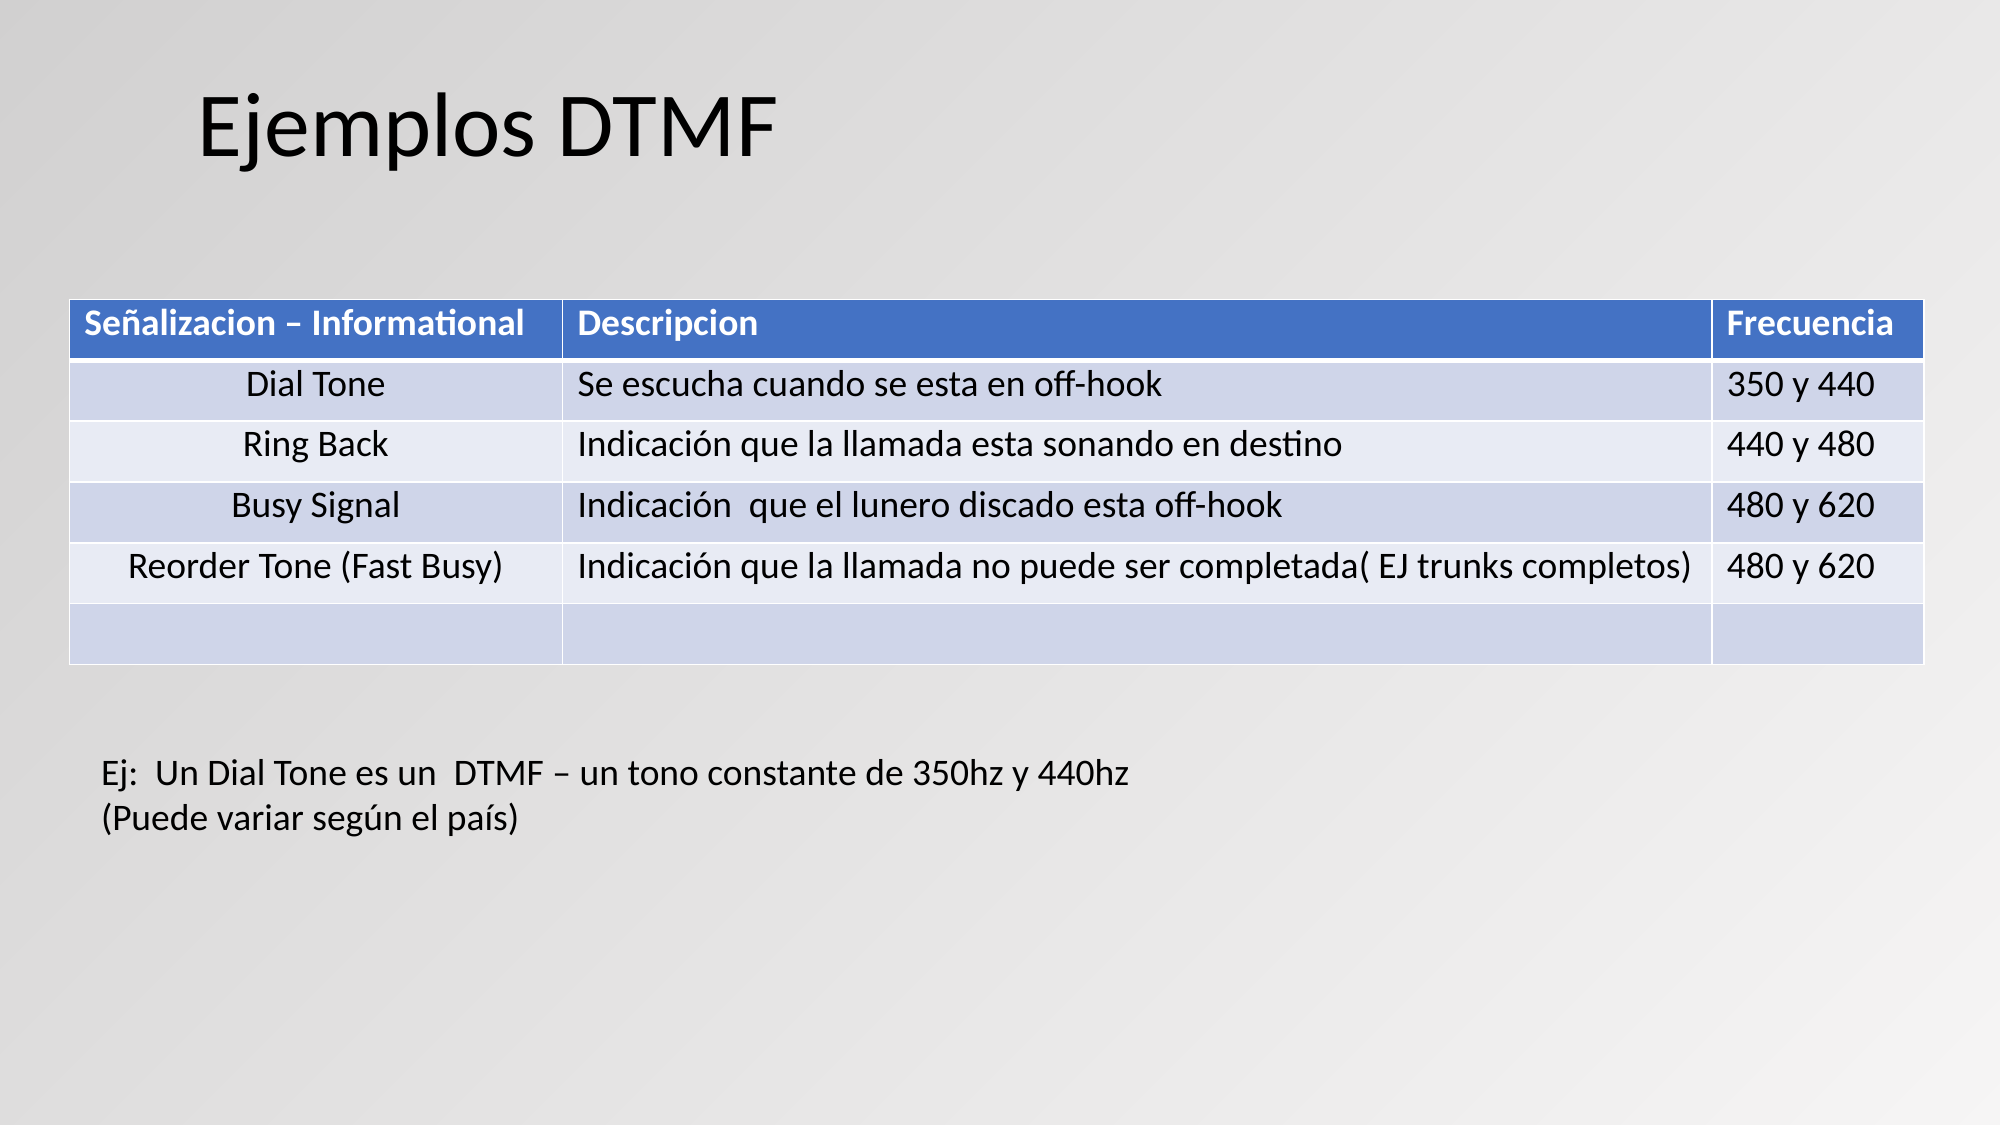

# Ejemplos DTMF
| Señalizacion – Informational | Descripcion | Frecuencia |
| --- | --- | --- |
| Dial Tone | Se escucha cuando se esta en off-hook | 350 y 440 |
| Ring Back | Indicación que la llamada esta sonando en destino | 440 y 480 |
| Busy Signal | Indicación que el lunero discado esta off-hook | 480 y 620 |
| Reorder Tone (Fast Busy) | Indicación que la llamada no puede ser completada( EJ trunks completos) | 480 y 620 |
|  |  |  |
Ej:  Un Dial Tone es un  DTMF – un tono constante de 350hz y 440hz
(Puede variar según el país)